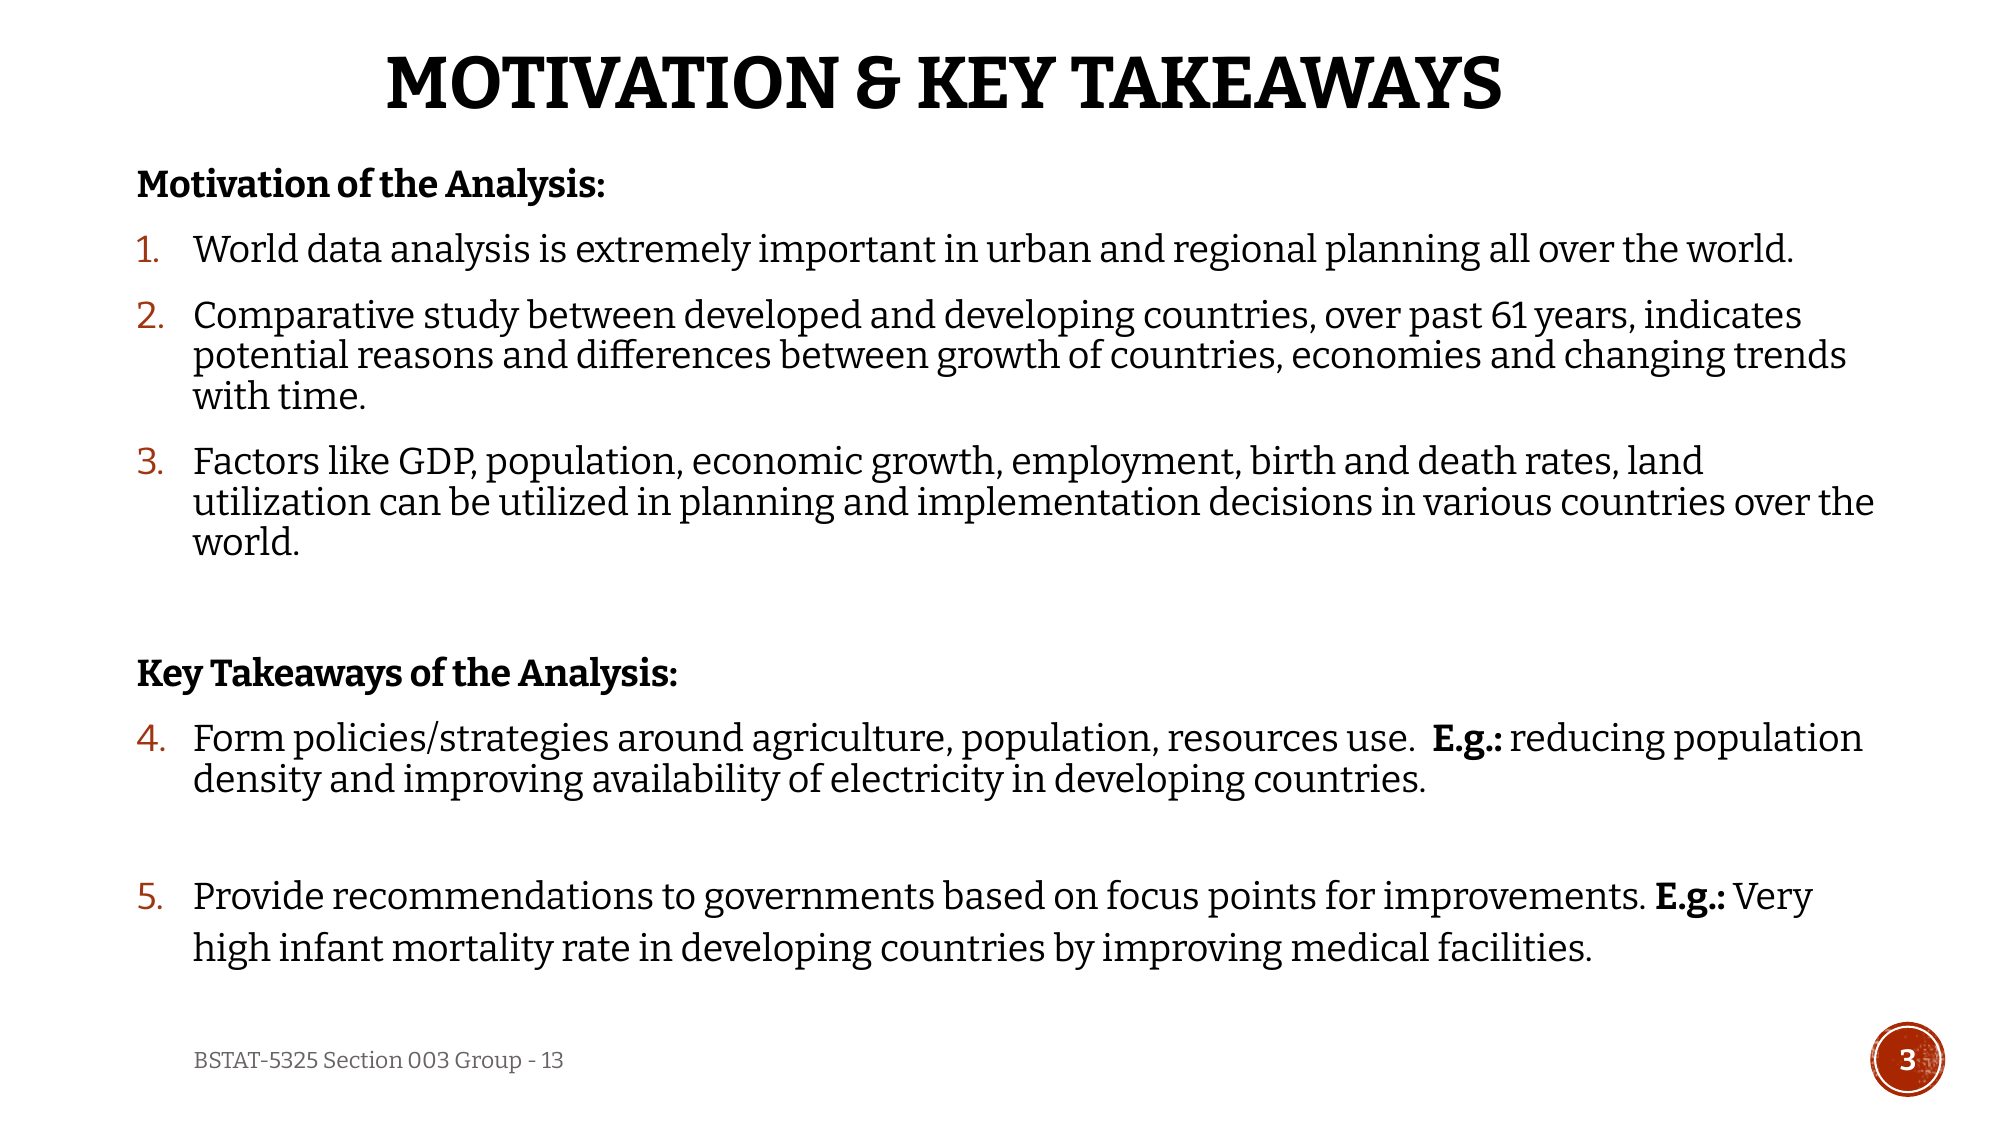

# MOTIVATION & KEY TAKEAWAYS
Motivation of the Analysis:
World data analysis is extremely important in urban and regional planning all over the world.
Comparative study between developed and developing countries, over past 61 years, indicates potential reasons and differences between growth of countries, economies and changing trends with time.
Factors like GDP, population, economic growth, employment, birth and death rates, land utilization can be utilized in planning and implementation decisions in various countries over the world.

Key Takeaways of the Analysis:
Form policies/strategies around agriculture, population, resources use.  E.g.: reducing population density and improving availability of electricity in developing countries.

Provide recommendations to governments based on focus points for improvements. E.g.: Very high infant mortality rate in developing countries by improving medical facilities.

BSTAT-5325 Section 003 Group - 13
3